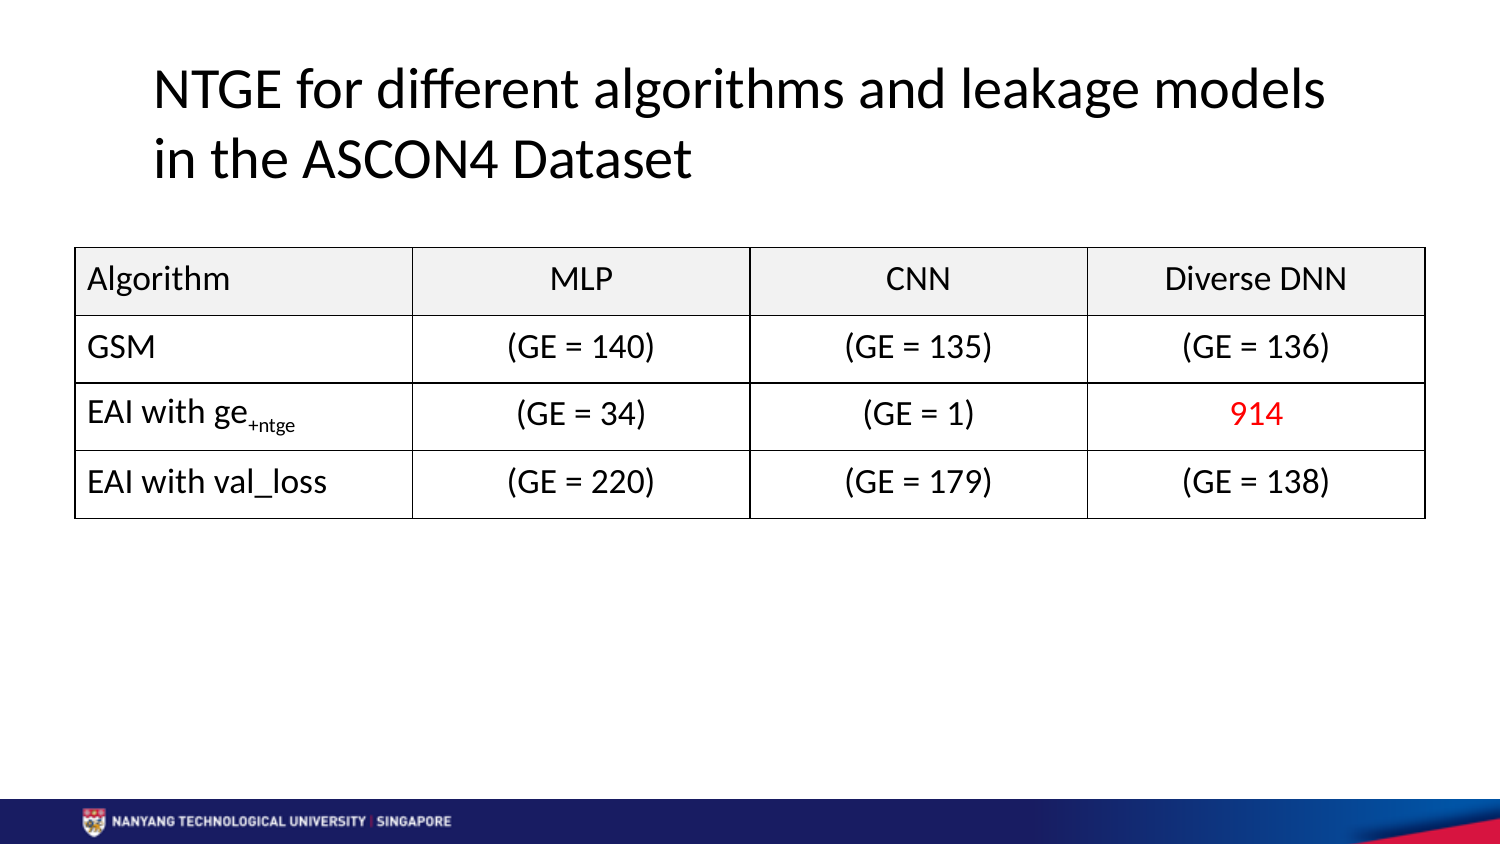

NTGE for different algorithms and leakage models
in the ASCON4 Dataset
| Algorithm | MLP | CNN | Diverse DNN |
| --- | --- | --- | --- |
| GSM | (GE = 140) | (GE = 135) | (GE = 136) |
| EAI with ge+ntge | (GE = 34) | (GE = 1) | 914 |
| EAI with val\_loss | (GE = 220) | (GE = 179) | (GE = 138) |